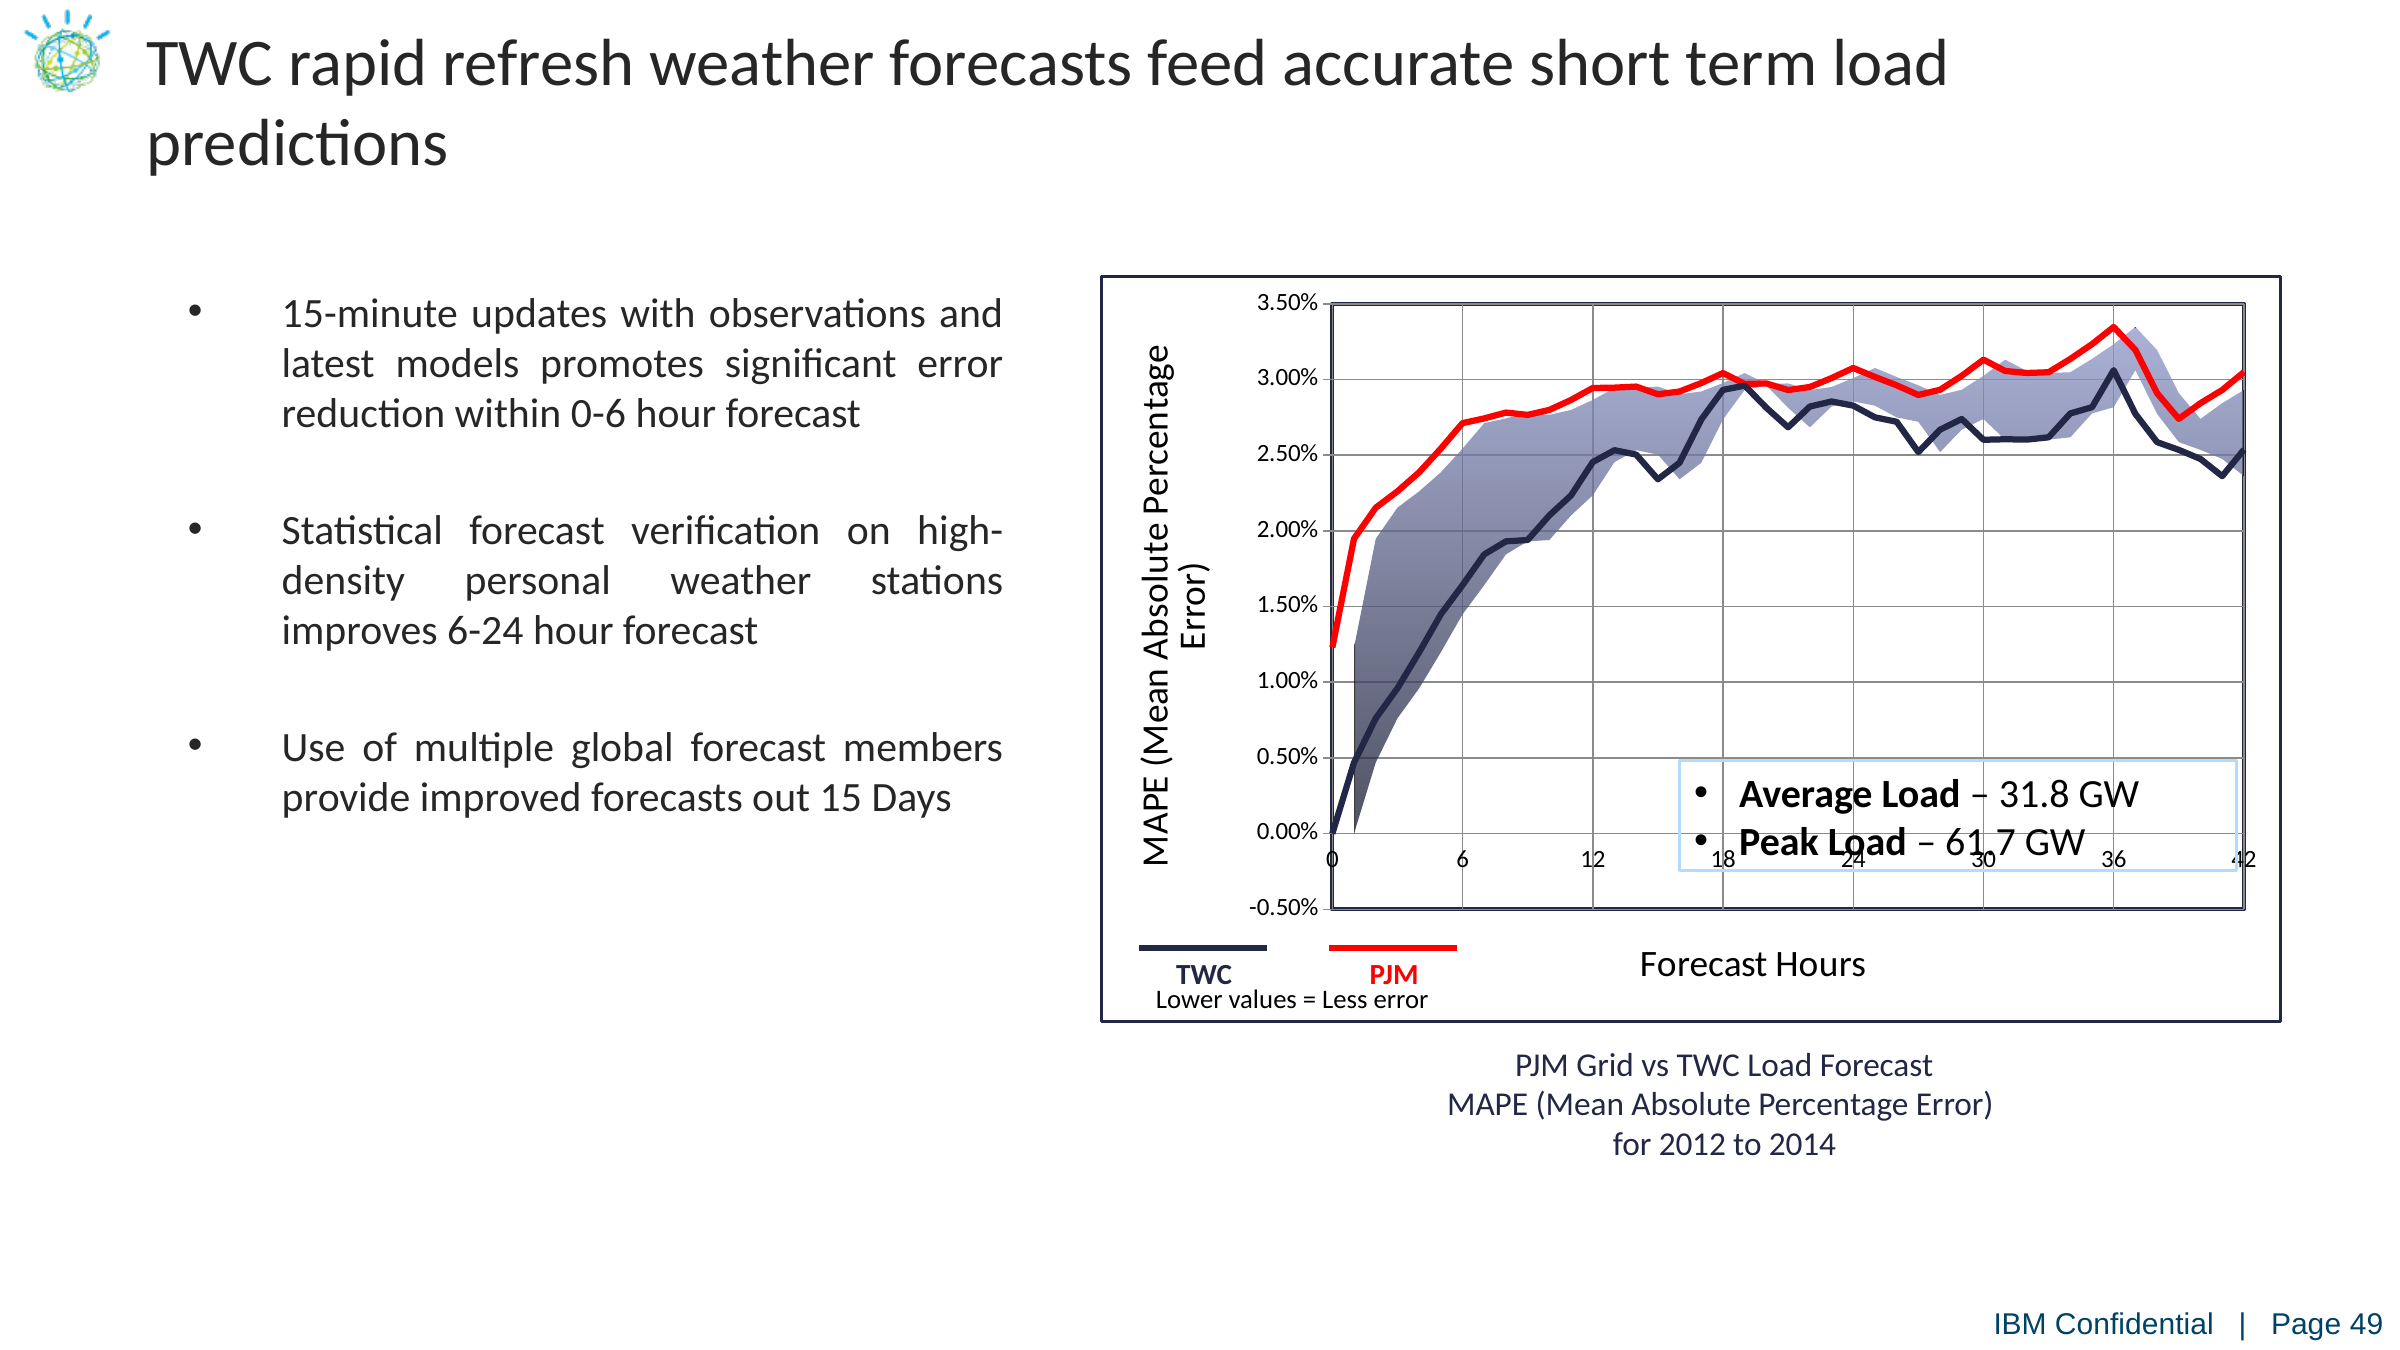

# TWC rapid refresh weather forecasts feed accurate short term load predictions

### Chart

| Category | Bottom Area | Delta Fill | TWC | PJM |
|---|---|---|---|---|
| 0 | 0.0 | 0.0123003255525069 | 0.0 | 0.0123003255525069 |
| 23.809523809523679 | 0.00469845448524153 | 0.014782852196425 | 0.00469845448524153 | 0.0194813066816665 |
| 47.619047619047272 | 0.00761610253200029 | 0.0139234529842187 | 0.00761610253200029 | 0.021539555516219 |
| 71.428571428571345 | 0.00960547072067863 | 0.013012395370099 | 0.00960547072067863 | 0.0226178660907776 |
| 95.238095238095241 | 0.01198326046733 | 0.0118901058622717 | 0.01198326046733 | 0.0238733663296017 |
| 119.04761904761909 | 0.0144891987504933 | 0.0109541976682721 | 0.0144891987504933 | 0.0254433964187654 |
| 142.857142857143 | 0.016418899511758 | 0.0107046999998416 | 0.016418899511758 | 0.0271235995115996 |
| 166.6666666666666 | 0.0184539032190219 | 0.0089841332990431 | 0.0184539032190219 | 0.027438036518065 |
| 190.47619047619051 | 0.0193129167053564 | 0.0085108738806554 | 0.0193129167053564 | 0.0278237905860118 |
| 214.28571428571431 | 0.0194010511462096 | 0.0082686233046374 | 0.0194010511462096 | 0.027669674450847 |
| 238.0952380952381 | 0.021030398504639 | 0.0069695659100044 | 0.021030398504639 | 0.0279999644146434 |
| 261.90476190476198 | 0.0223520720649349 | 0.0063037776673521 | 0.0223520720649349 | 0.028655849732287 |
| 285.71428571428572 | 0.0245539348359679 | 0.004892559255632 | 0.0245539348359679 | 0.0294464940915999 |
| 309.52380952380952 | 0.0253395619666079 | 0.0041273972497043 | 0.0253395619666079 | 0.0294669592163122 |
| 333.33333333333331 | 0.0250472918381193 | 0.0044930441426147 | 0.0250472918381193 | 0.029540335980734 |
| 357.14285714285722 | 0.023413287841966 | 0.0056164457268362 | 0.023413287841966 | 0.0290297335688022 |
| 380.95238095238062 | 0.024506236664244 | 0.004710703886346 | 0.024506236664244 | 0.02921694055059 |
| 404.76190476190362 | 0.0273697226895006 | 0.0024060054316802 | 0.0273697226895006 | 0.0297757281211808 |
| 428.57142857142861 | 0.0293216769452541 | 0.0011115901803444 | 0.0293216769452541 | 0.0304332671255985 |
| 452.38095238095241 | 0.0296063485617573 | 0.000109363736482099 | 0.0296063485617573 | 0.0297157122982394 |
| 476.1904761904762 | 0.0281383690206516 | 0.0016107596035206 | 0.0281383690206516 | 0.0297491286241722 |
| 500 | 0.0268499870232915 | 0.002460841061143 | 0.0268499870232915 | 0.0293108280844345 |
| 523.80952380952237 | 0.0282217705693575 | 0.0012913028002922 | 0.0282217705693575 | 0.0295130733696497 |
| 547.61904761904805 | 0.0285566248664623 | 0.0015470131732269 | 0.0285566248664623 | 0.0301036380396892 |
| 571.42857142857144 | 0.028279139977921 | 0.0024896987714281 | 0.028279139977921 | 0.0307688387493491 |
| 595.23809523809598 | 0.0275051906302538 | 0.0026703802337465 | 0.0275051906302538 | 0.0301755708640003 |
| 619.04761904761835 | 0.0272167643357456 | 0.0024053703177205 | 0.0272167643357456 | 0.0296221346534661 |
| 642.85714285714289 | 0.0252133383892287 | 0.0037737966710826 | 0.0252133383892287 | 0.0289871350603113 |
| 666.66666666666663 | 0.0266918204126745 | 0.0026384978021923 | 0.0266918204126745 | 0.0293303182148668 |
| 690.47619047619105 | 0.0273962774622804 | 0.0028521801904251 | 0.0273962774622804 | 0.0302484576527055 |
| 714.28571428571433 | 0.0260258332293689 | 0.0052907514674092 | 0.0260258332293689 | 0.0313165846967781 |
| 738.09523809523739 | 0.0260625768160272 | 0.0045086862379362 | 0.0260625768160272 | 0.0305712630539634 |
| 761.90476190476204 | 0.0260388843081278 | 0.0043956297031434 | 0.0260388843081278 | 0.0304345140112712 |
| 785.71428571428567 | 0.0261881751584861 | 0.0042979331350601 | 0.0261881751584861 | 0.0304861082935462 |
| 809.52380952380952 | 0.0277654990266066 | 0.003600571227245 | 0.0277654990266066 | 0.0313660702538516 |
| 833.33333333333337 | 0.0281794569199076 | 0.0041640837840757 | 0.0281794569199076 | 0.0323435407039833 |
| 857.14285714285711 | 0.0306272834861402 | 0.0028522392170069 | 0.0306272834861402 | 0.0334795227031471 |
| 880.95238095238096 | 0.0277332566252421 | 0.0042223369118172 | 0.0277332566252421 | 0.0319555935370593 |
| 904.76190476190436 | 0.0258657339698364 | 0.0032364642616324 | 0.0258657339698364 | 0.0291021982314688 |
| 928.57142857142856 | 0.0253571308959186 | 0.0020499957669307 | 0.0253571308959186 | 0.0274071266628493 |
| 952.38095238095241 | 0.0247557275701805 | 0.0036872832719631 | 0.0247557275701805 | 0.0284430108421436 |
| 976.19047619047615 | 0.0236222669614046 | 0.0056949045027221 | 0.0236222669614046 | 0.0293171714641267 |
| 1000 | 0.0253765911396721 | 0.005119765490216 | 0.0253765911396721 | 0.0304963566298881 |
15-minute updates with observations and latest models promotes significant error reduction within 0-6 hour forecast

Statistical forecast verification on high-density personal weather stations improves 6-24 hour forecast

Use of multiple global forecast members provide improved forecasts out 15 Days
Average Load – 31.8 GW
Peak Load – 61.7 GW
TWC
PJM
Lower values = Less error
PJM Grid vs TWC Load Forecast
MAPE (Mean Absolute Percentage Error)
for 2012 to 2014
IBM Confidential   |   Page 49